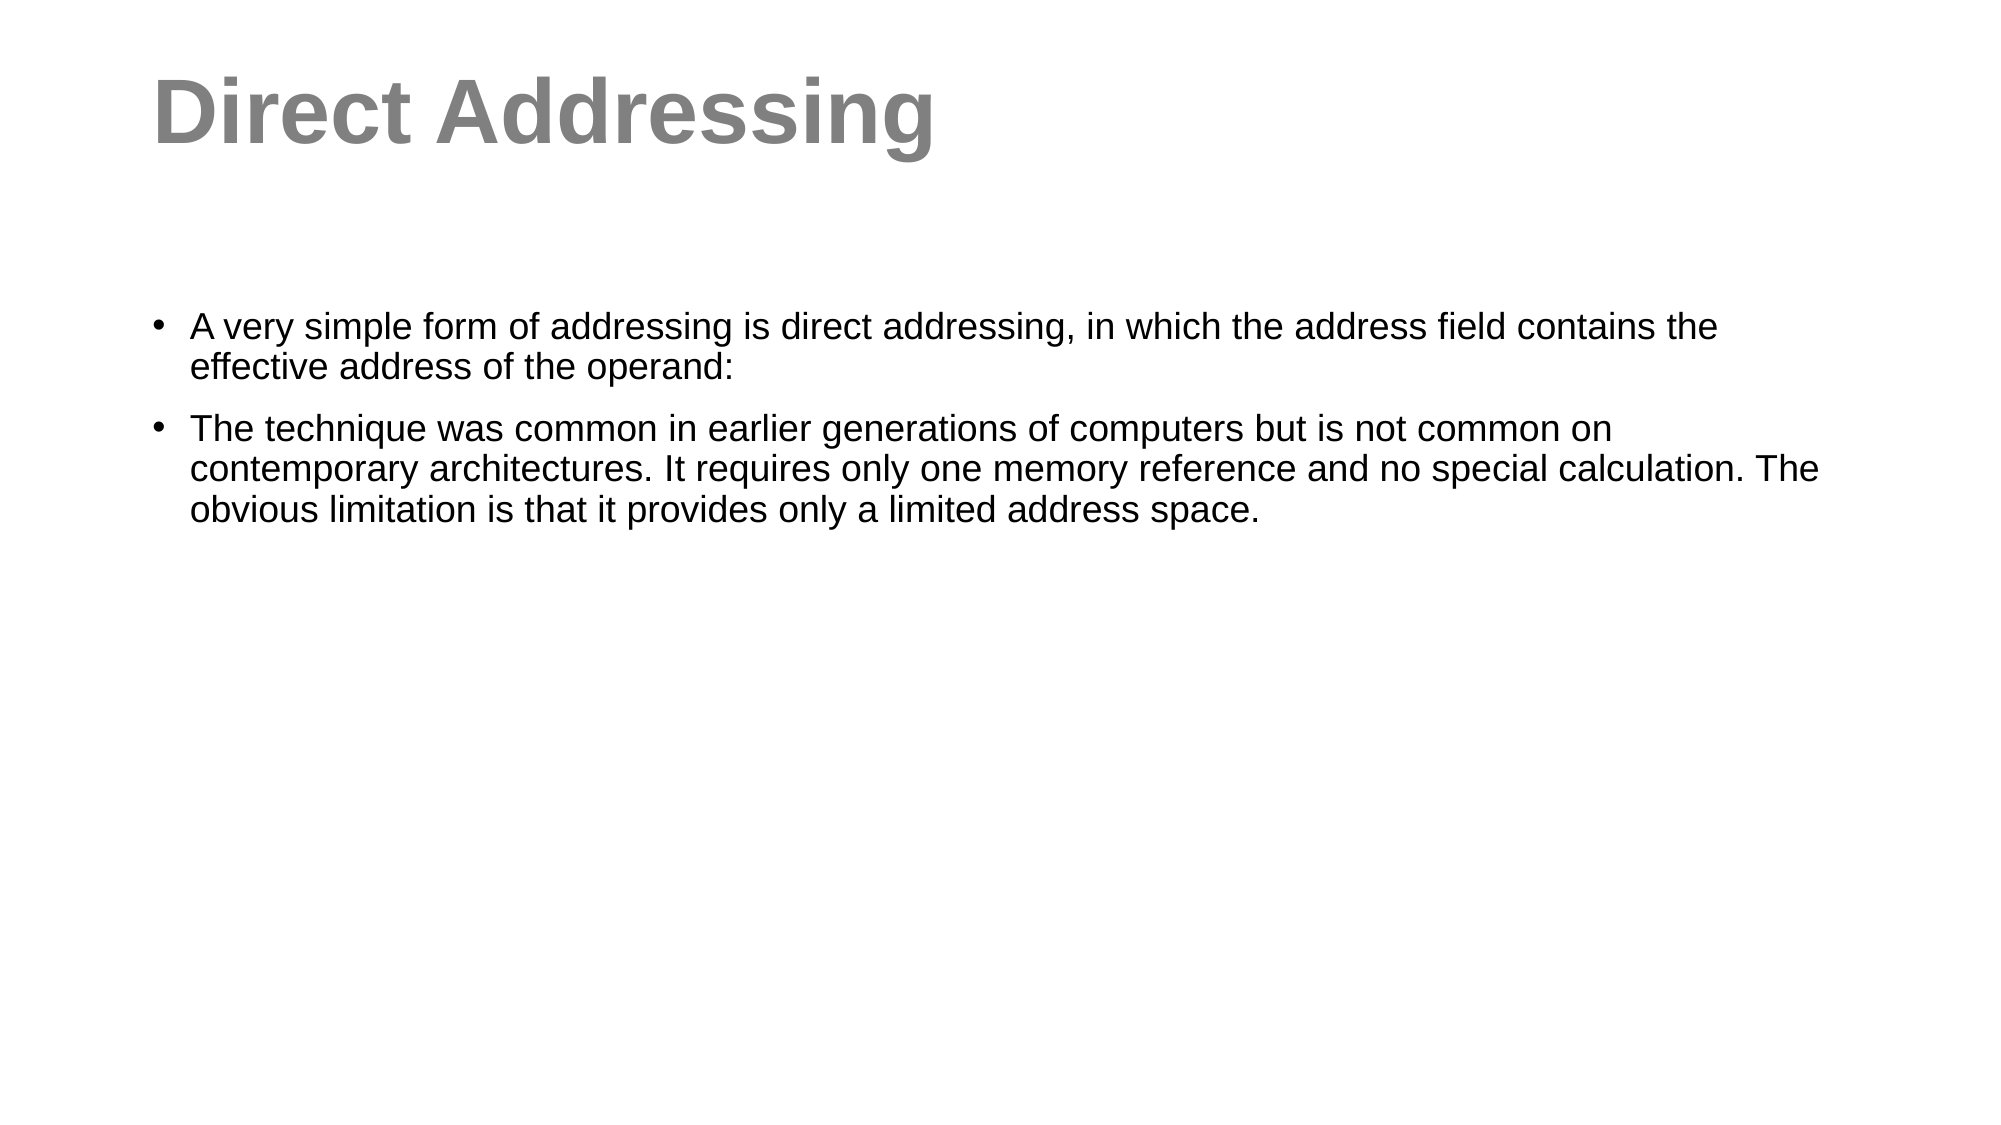

# Direct Addressing
A very simple form of addressing is direct addressing, in which the address field contains the effective address of the operand:
The technique was common in earlier generations of computers but is not common on contemporary architectures. It requires only one memory reference and no special calculation. The obvious limitation is that it provides only a limited address space.